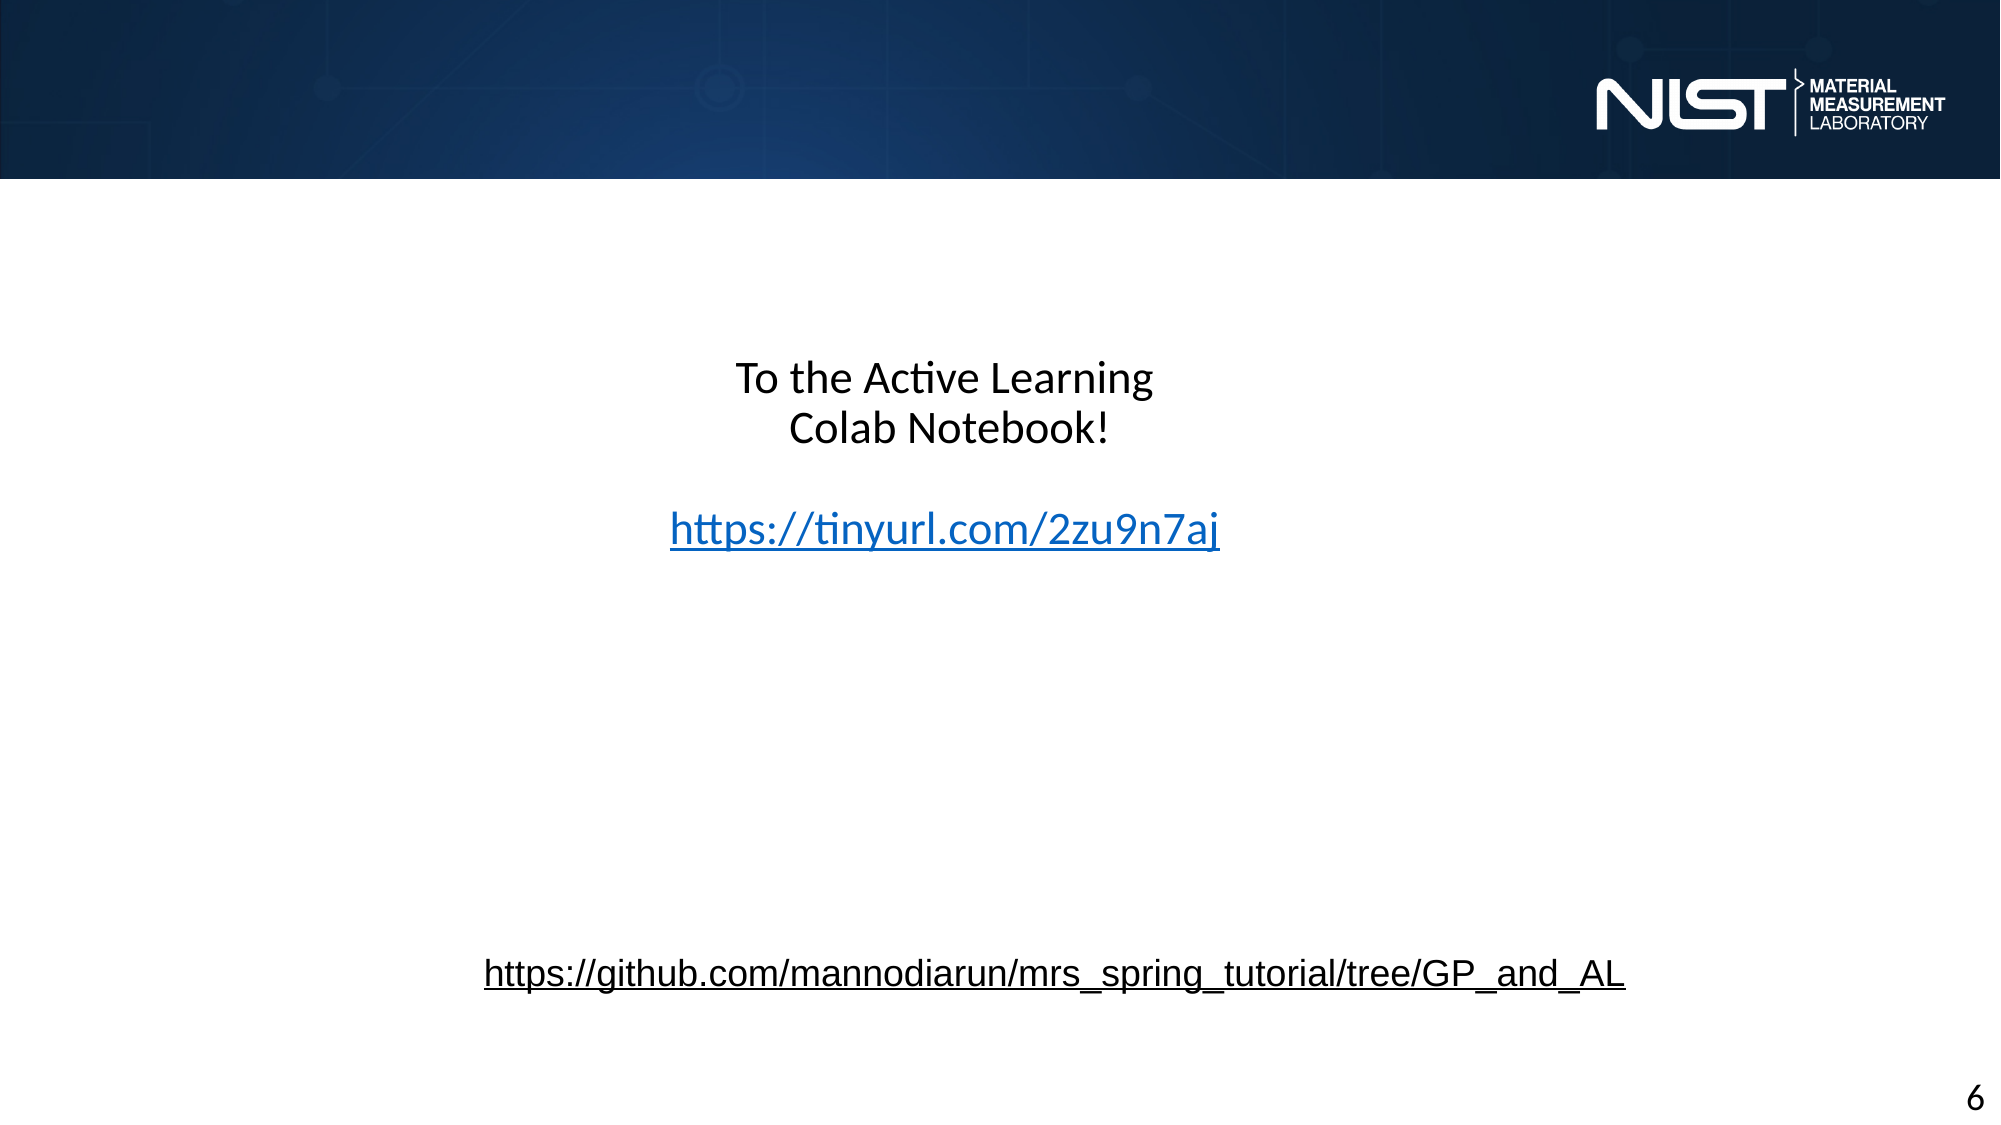

# To the Active Learning Colab Notebook! https://tinyurl.com/2zu9n7aj
https://github.com/mannodiarun/mrs_spring_tutorial/tree/GP_and_AL
6